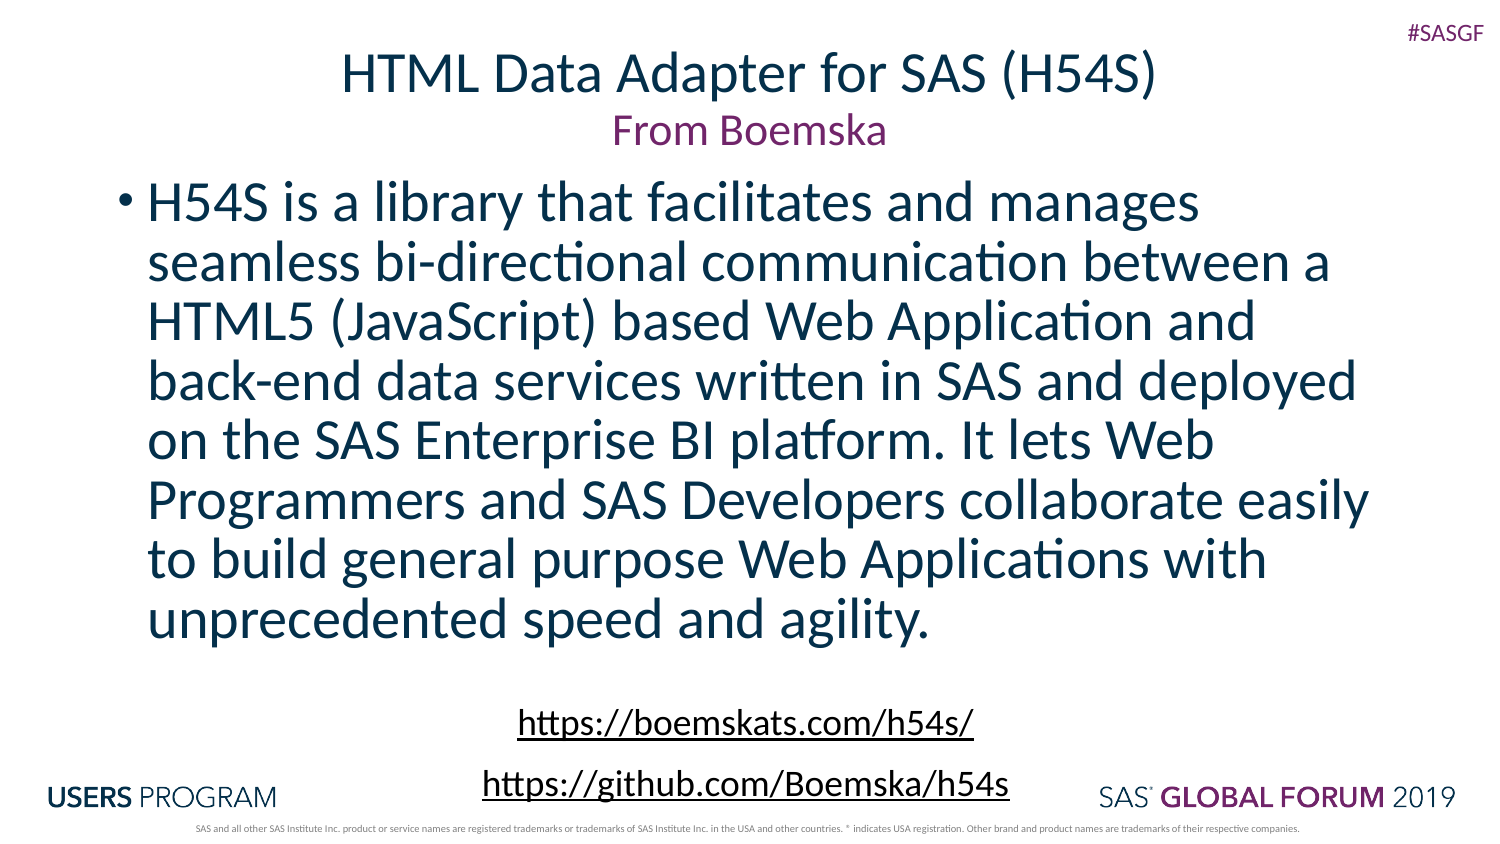

# HTML Data Adapter for SAS (H54S)
From Boemska
H54S is a library that facilitates and manages seamless bi-directional communication between a HTML5 (JavaScript) based Web Application and back-end data services written in SAS and deployed on the SAS Enterprise BI platform. It lets Web Programmers and SAS Developers collaborate easily to build general purpose Web Applications with unprecedented speed and agility.
https://boemskats.com/h54s/
https://github.com/Boemska/h54s